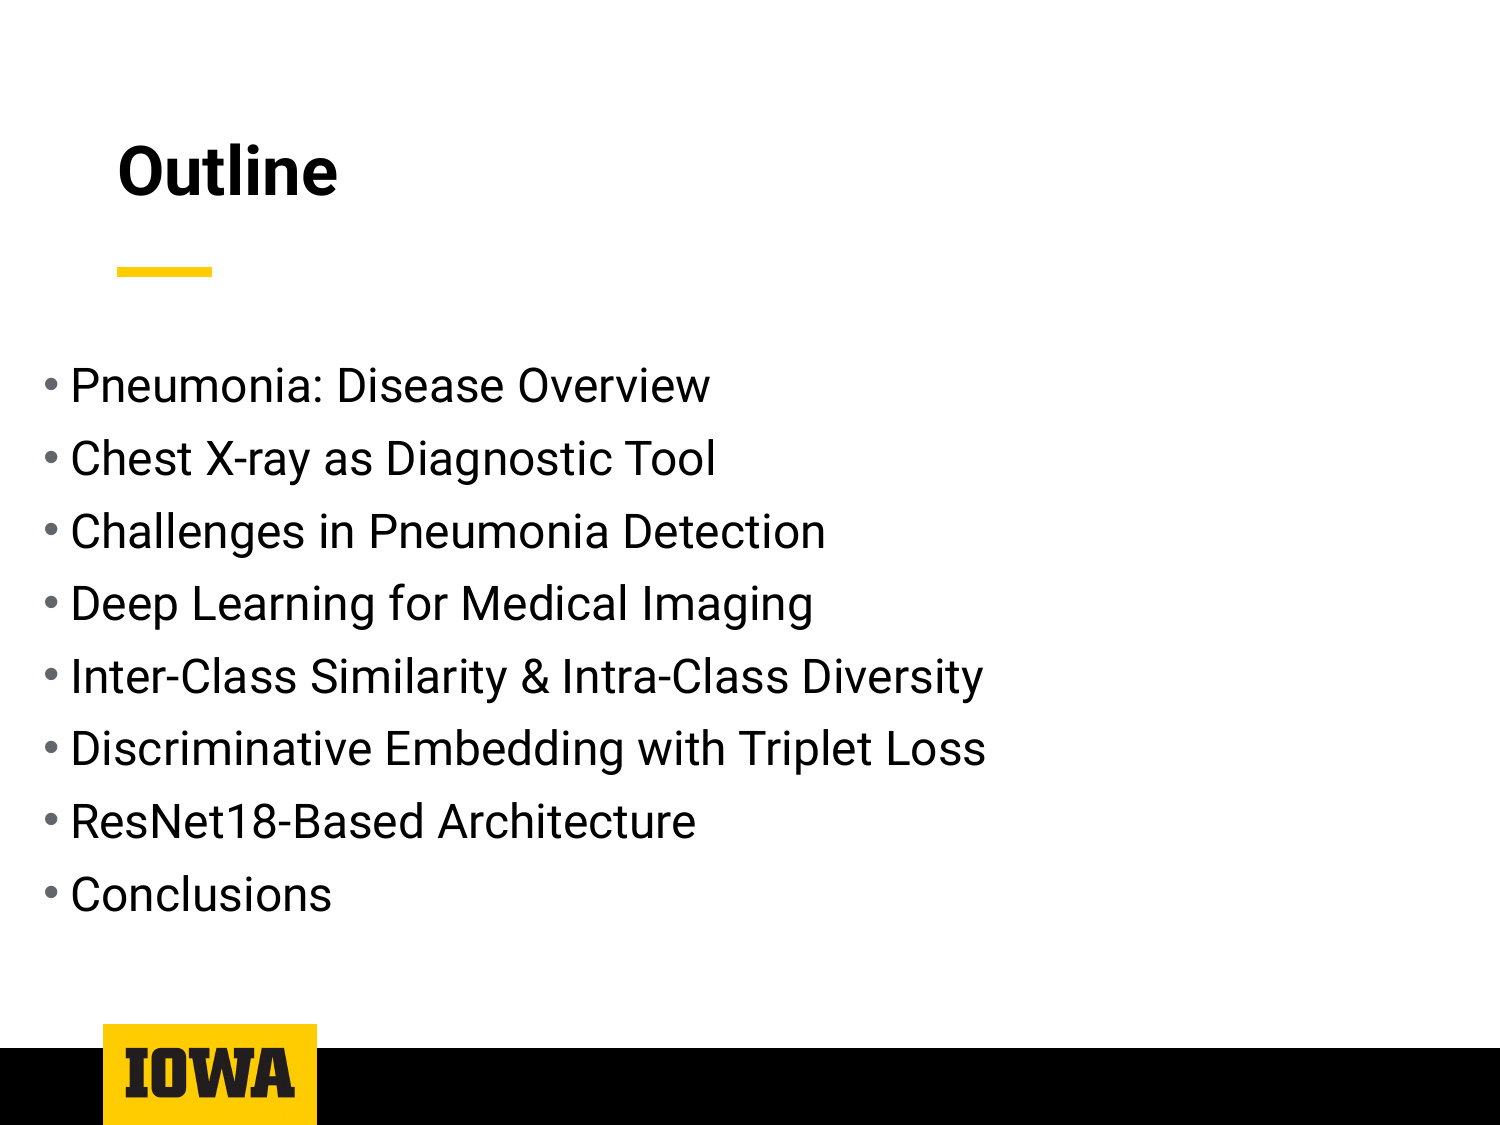

# Outline

Pneumonia: Disease Overview
Chest X-ray as Diagnostic Tool
Challenges in Pneumonia Detection
Deep Learning for Medical Imaging
Inter-Class Similarity & Intra-Class Diversity
Discriminative Embedding with Triplet Loss
ResNet18-Based Architecture
Conclusions